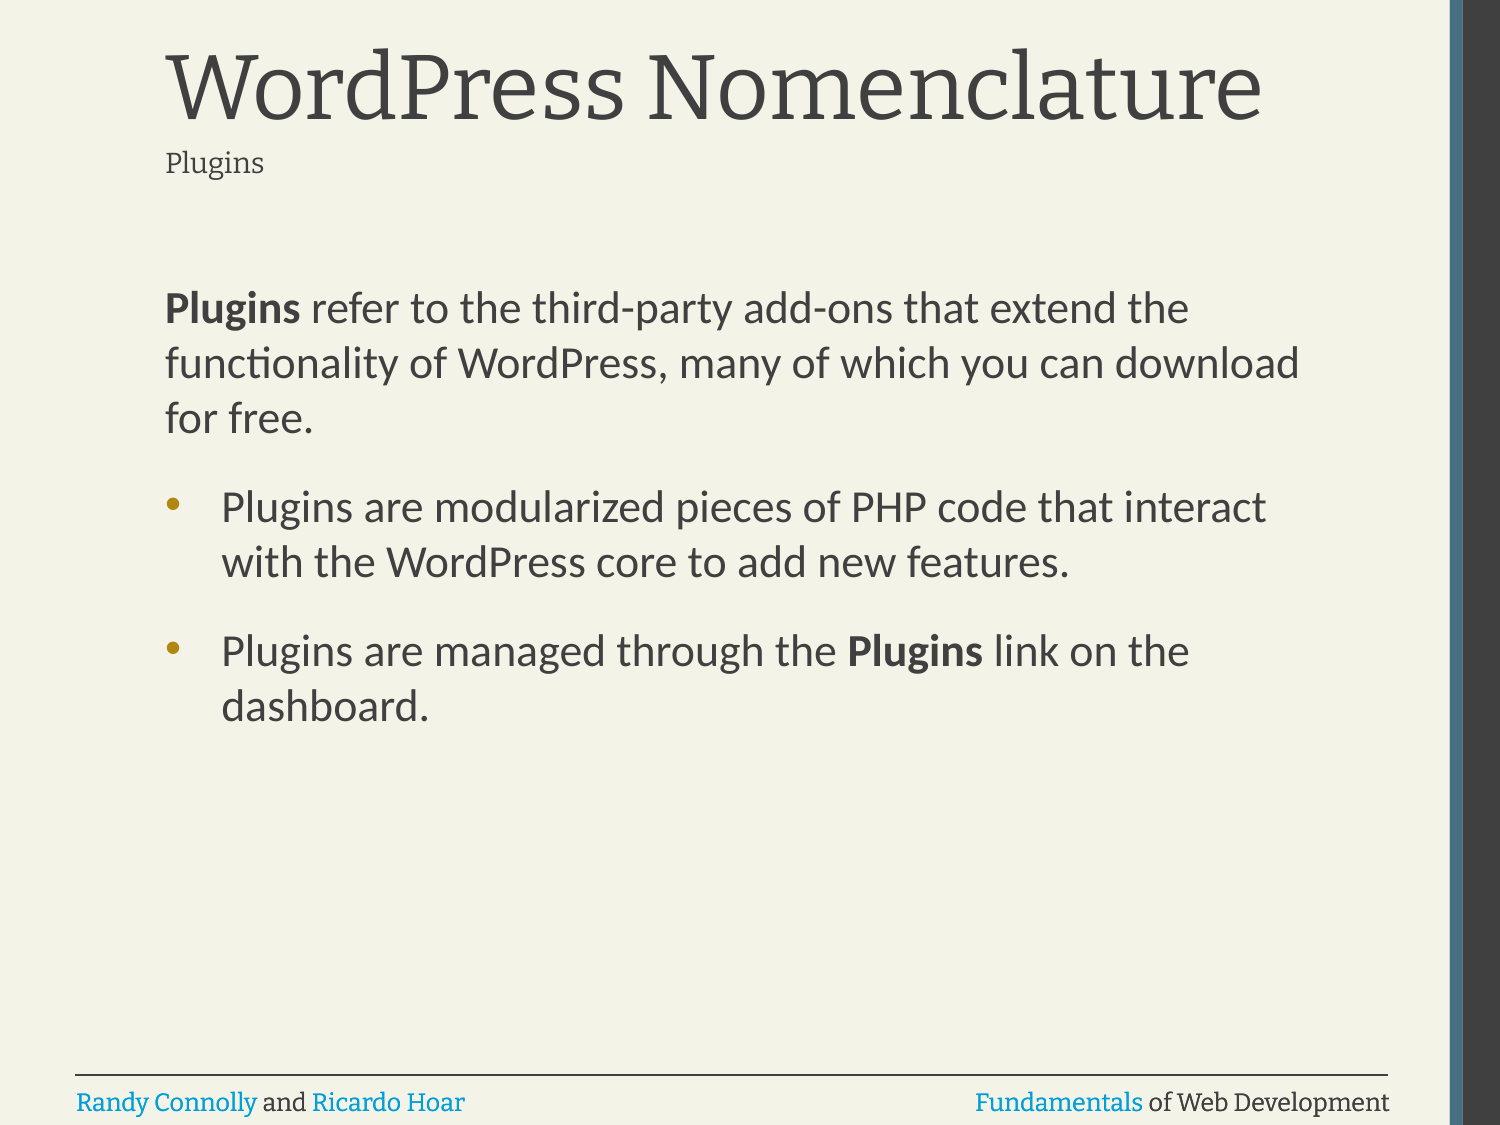

# WordPress Nomenclature
Plugins
Plugins refer to the third-party add-ons that extend the functionality of WordPress, many of which you can download for free.
Plugins are modularized pieces of PHP code that interact with the WordPress core to add new features.
Plugins are managed through the Plugins link on the dashboard.